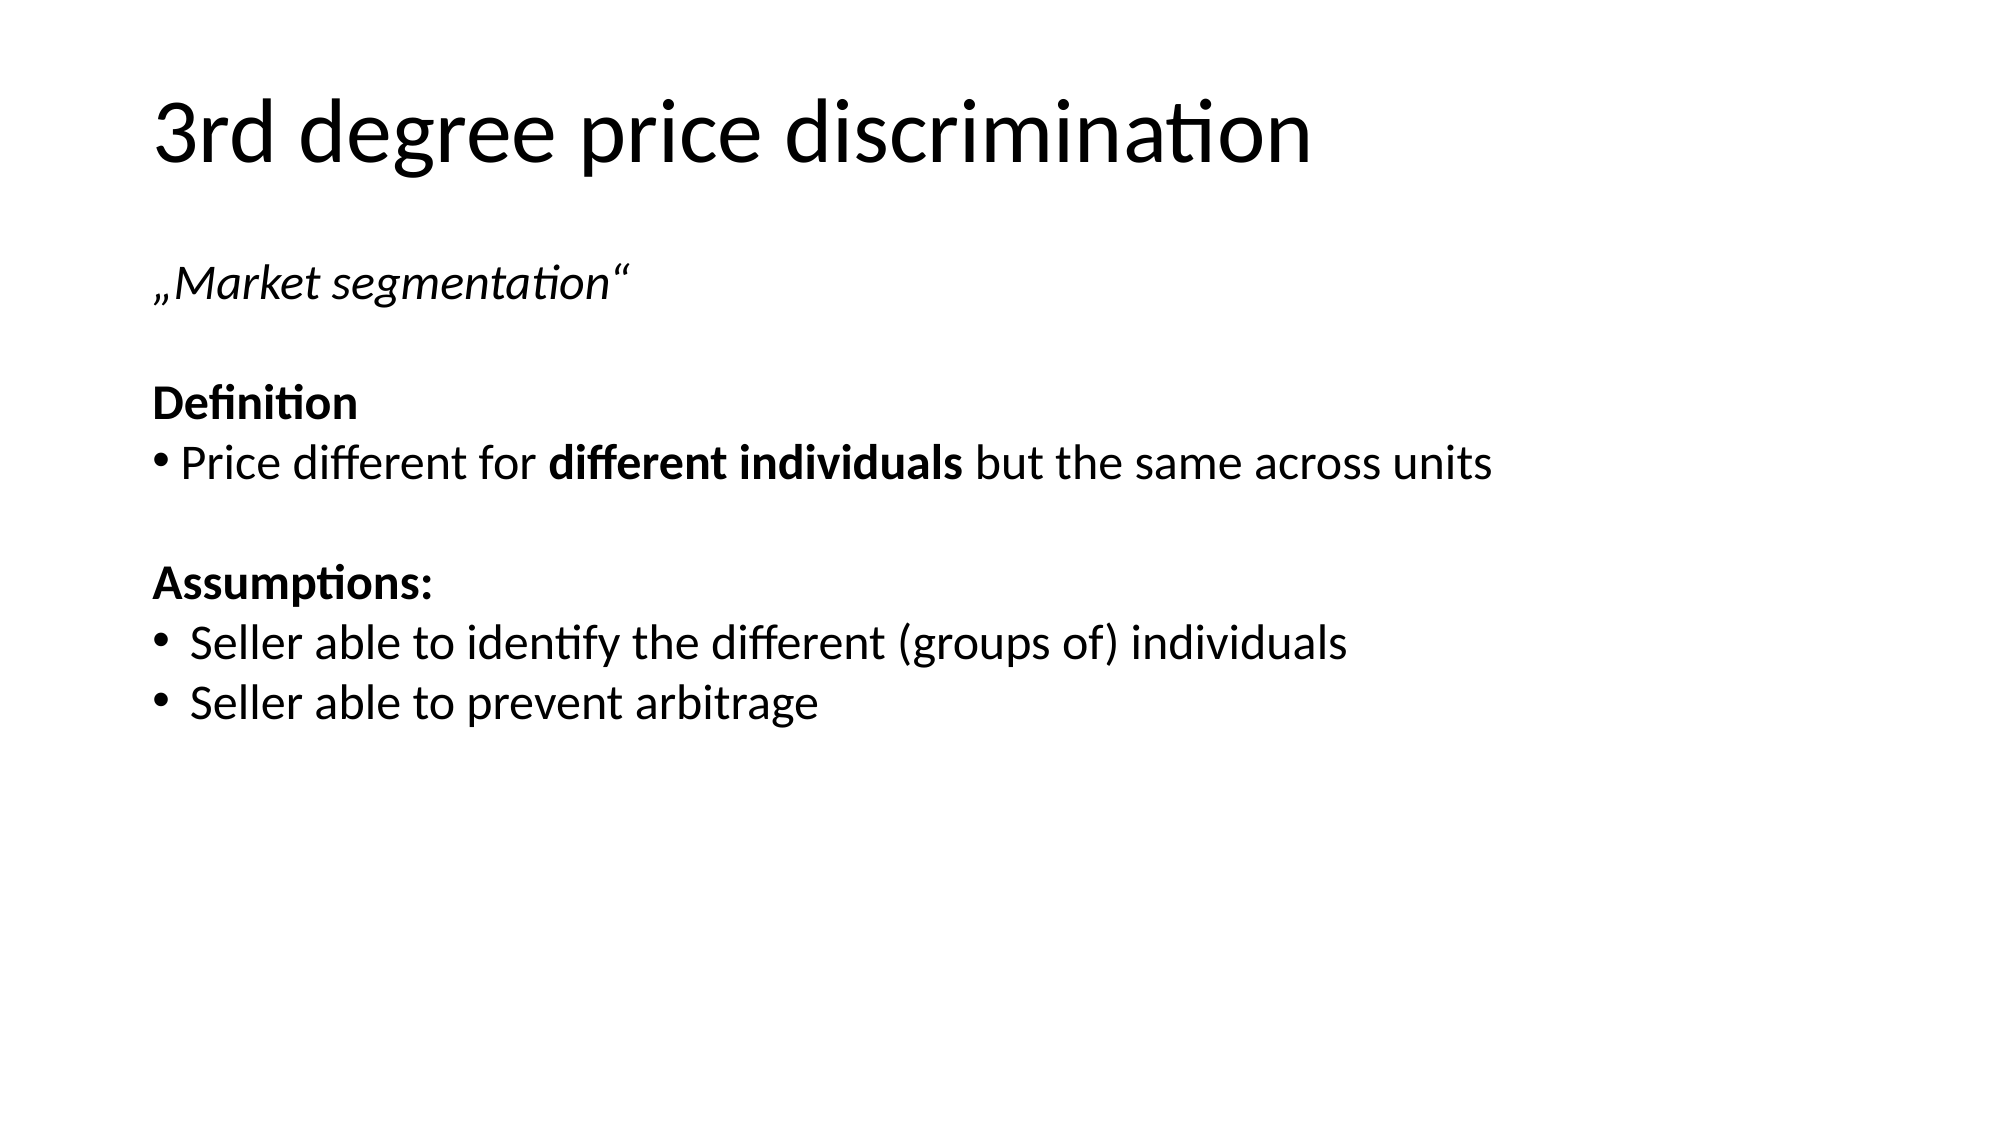

# 3rd degree price discrimination
„Market segmentation“

Definition
Price different for different individuals but the same across units

Assumptions:
Seller able to identify the different (groups of) individuals
Seller able to prevent arbitrage